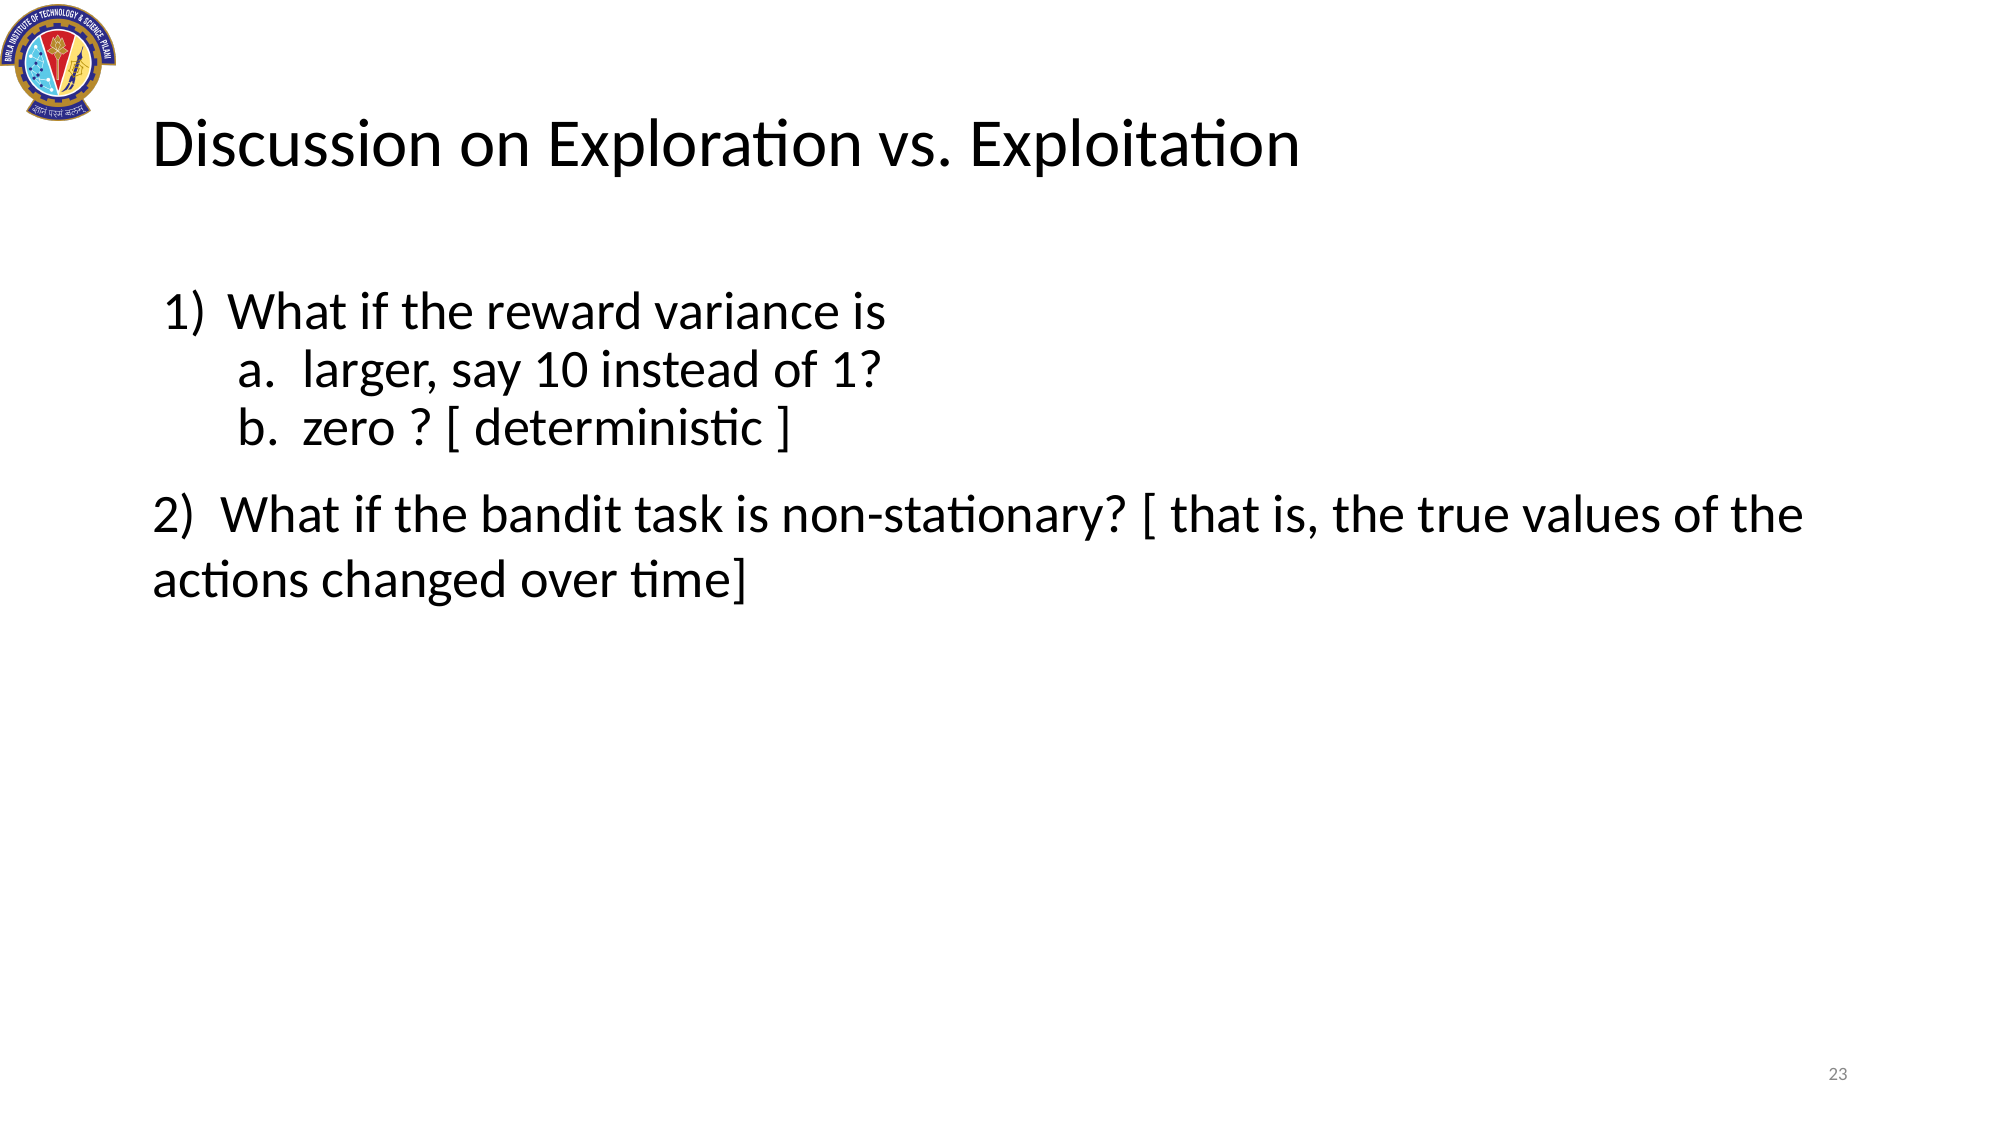

# Discussion on Exploration vs. Exploitation
What if the reward variance is
larger, say 10 instead of 1?
zero ? [ deterministic ]
2)  What if the bandit task is non-stationary? [ that is, the true values of the actions changed over time]

23